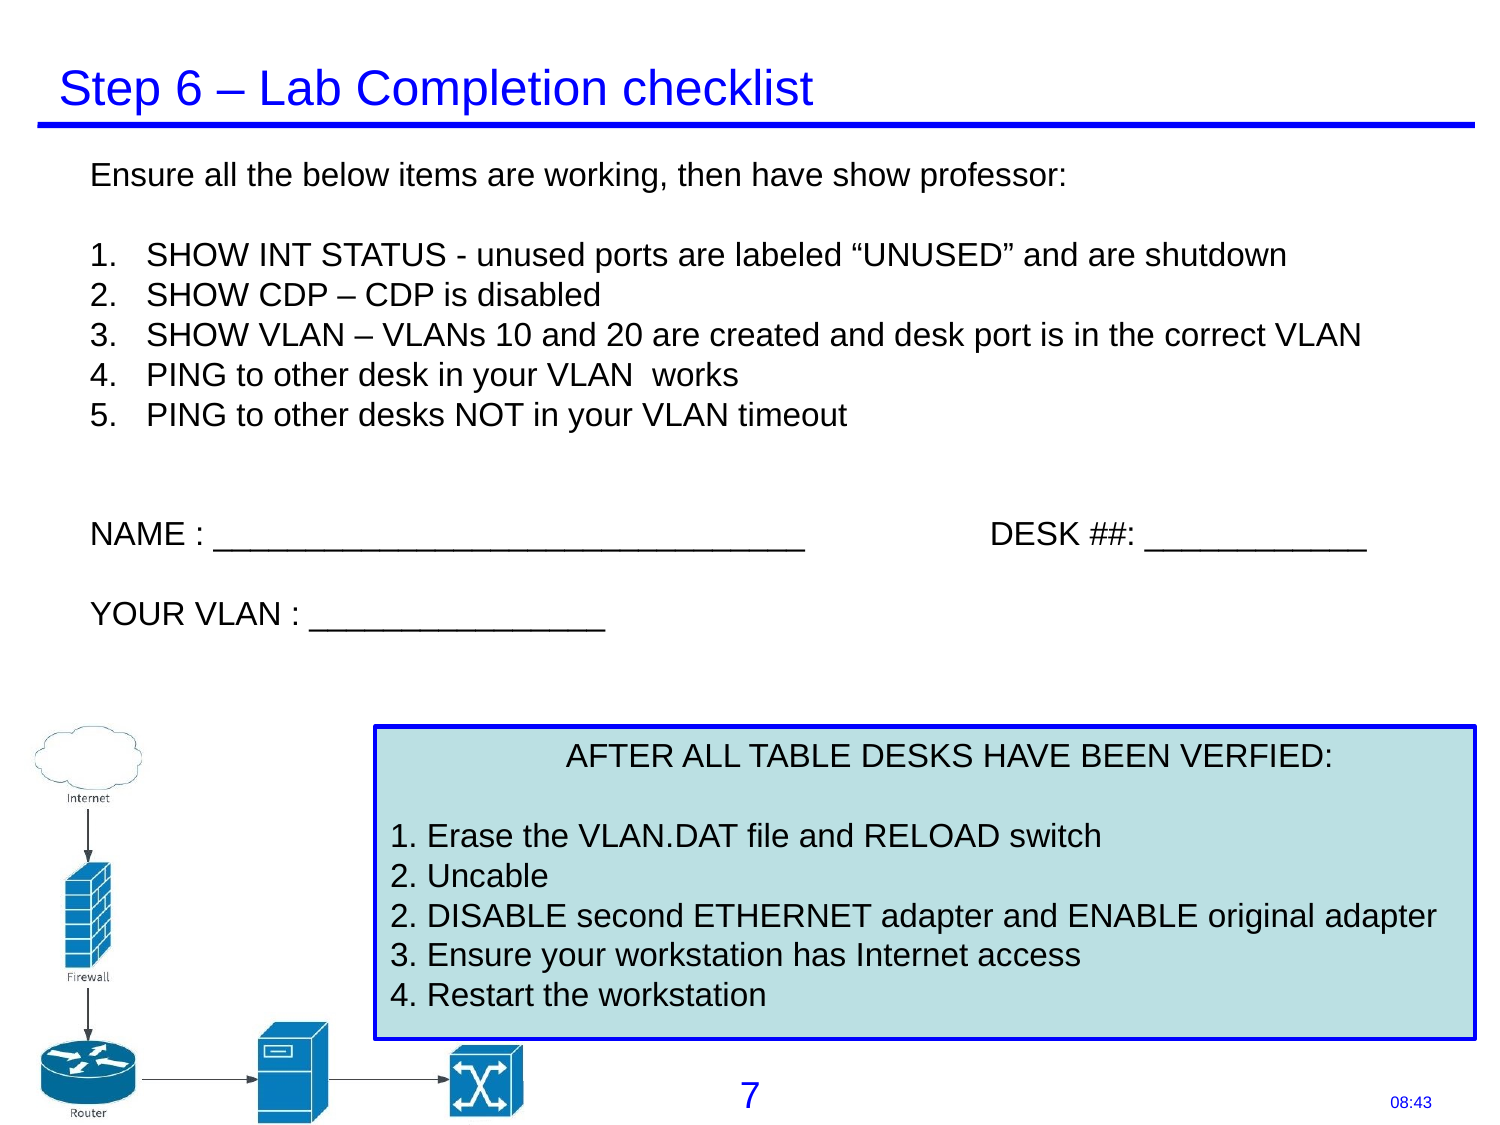

Step 6 – Lab Completion checklist
Ensure all the below items are working, then have show professor:

SHOW INT STATUS - unused ports are labeled “UNUSED” and are shutdown
SHOW CDP – CDP is disabled
SHOW VLAN – VLANs 10 and 20 are created and desk port is in the correct VLAN
PING to other desk in your VLAN  works
PING to other desks NOT in your VLAN timeout
NAME : ________________________________		DESK ##: ____________
YOUR VLAN : ________________
                   AFTER ALL TABLE DESKS HAVE BEEN VERFIED:
1. Erase the VLAN.DAT file and RELOAD switch
2. Uncable
2. DISABLE second ETHERNET adapter and ENABLE original adapter
3. Ensure your workstation has Internet access
4. Restart the workstation